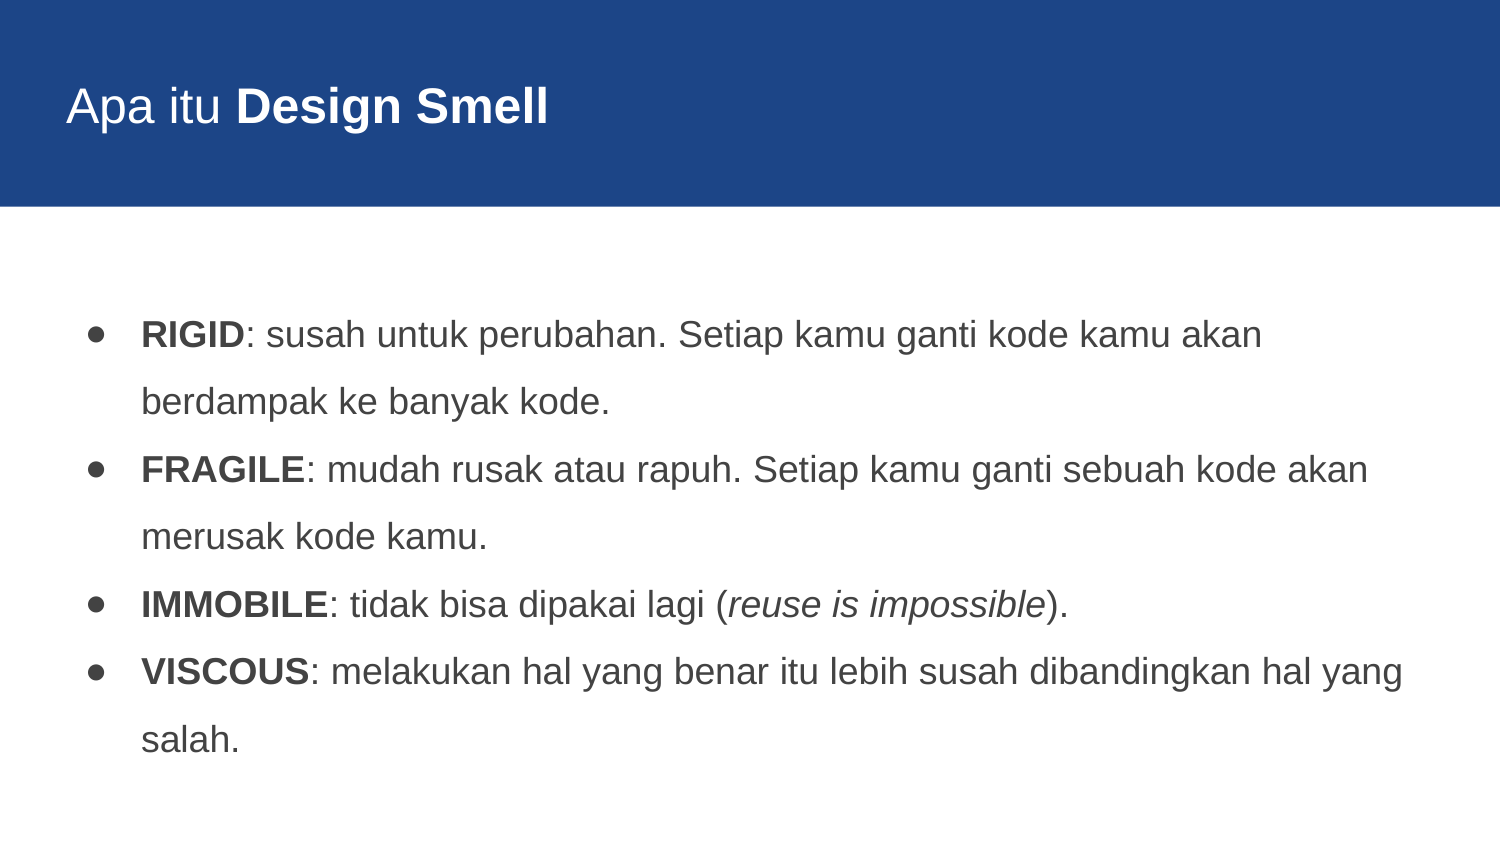

Apa itu Design Smell
RIGID: susah untuk perubahan. Setiap kamu ganti kode kamu akan berdampak ke banyak kode.
FRAGILE: mudah rusak atau rapuh. Setiap kamu ganti sebuah kode akan merusak kode kamu.
IMMOBILE: tidak bisa dipakai lagi (reuse is impossible).
VISCOUS: melakukan hal yang benar itu lebih susah dibandingkan hal yang salah.